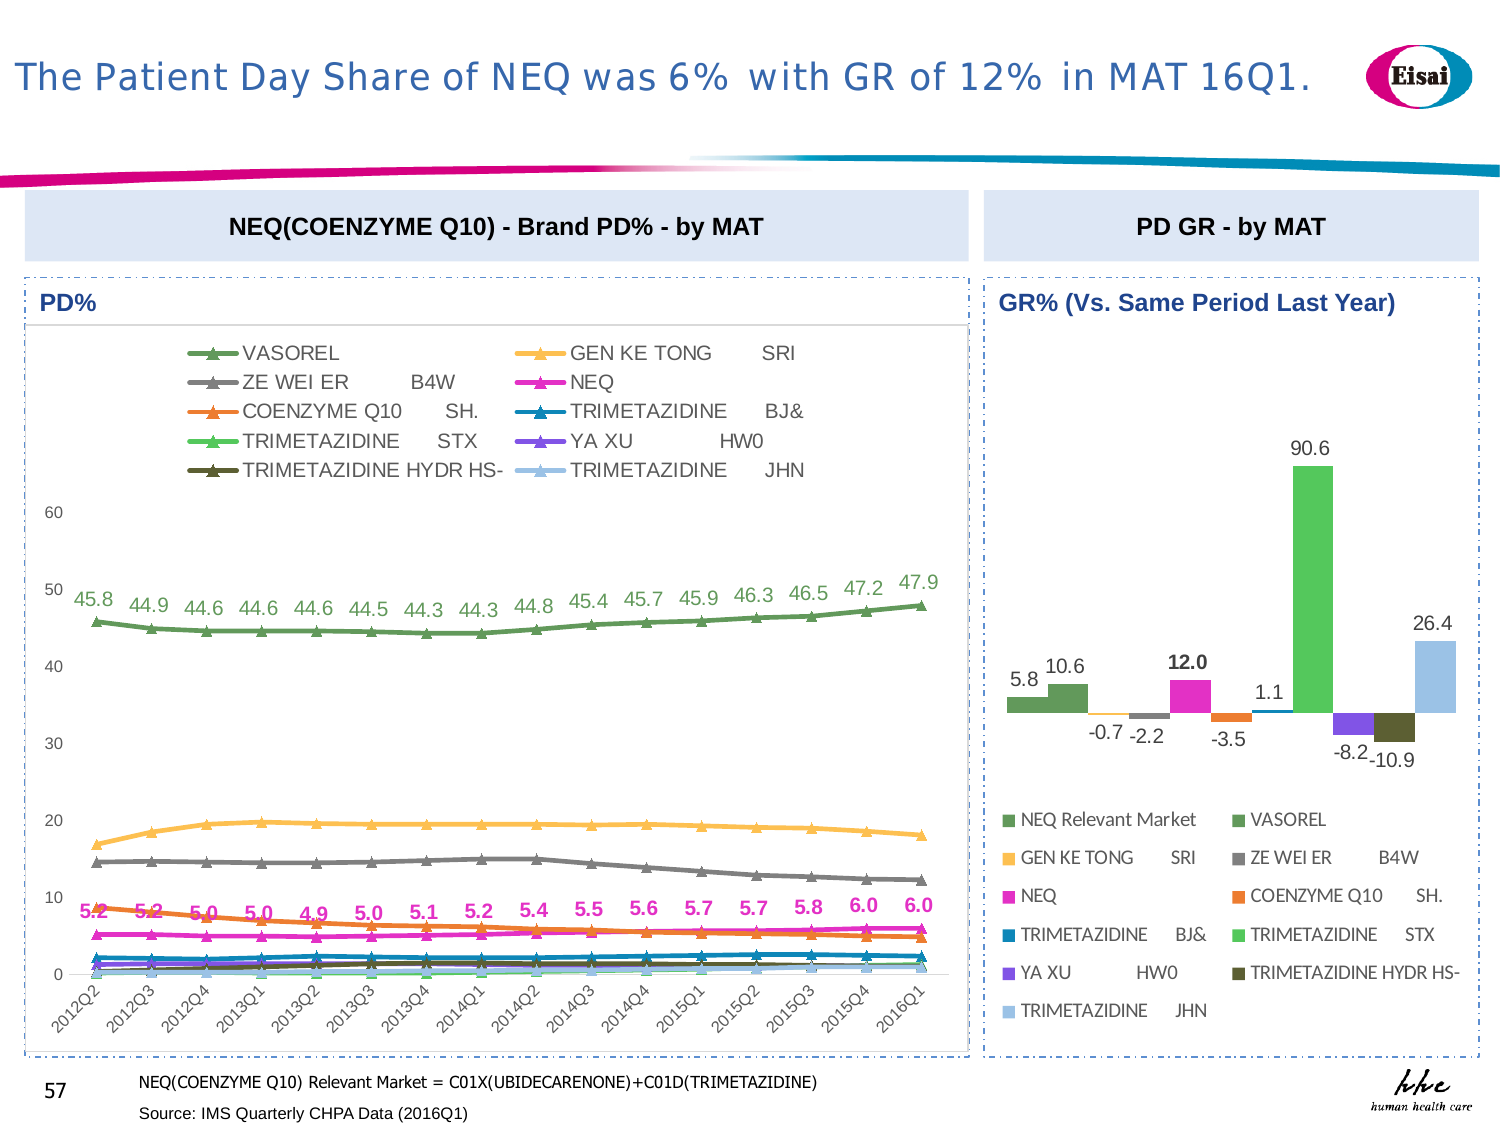

The Patient Day Share of NEQ was 6% with GR of 12% in MAT 16Q1.
NEQ(COENZYME Q10) - Brand PD% - by MAT
PD GR - by MAT

PD%
GR% (Vs. Same Period Last Year)

### Chart

| Category | VASOREL | GEN KE TONG        SRI | ZE WEI ER          B4W | NEQ | COENZYME Q10       SH. | TRIMETAZIDINE      BJ& | TRIMETAZIDINE      STX | YA XU              HW0 | TRIMETAZIDINE HYDR HS- | TRIMETAZIDINE      JHN |
|---|---|---|---|---|---|---|---|---|---|---|
| 2012Q2 | 45.8 | 16.9 | 14.6 | 5.2 | 8.7 | 2.2 | 0.2 | 1.3 | 0.4 | 0.3 |
| 2012Q3 | 44.9 | 18.5 | 14.7 | 5.2 | 8.1 | 2.1 | 0.3 | 1.4 | 0.6 | 0.3 |
| 2012Q4 | 44.6 | 19.5 | 14.6 | 5.0 | 7.5 | 2.0 | 0.3 | 1.4 | 0.8 | 0.3 |
| 2013Q1 | 44.6 | 19.8 | 14.5 | 5.0 | 7.0 | 2.2 | 0.2 | 1.4 | 1.0 | 0.3 |
| 2013Q2 | 44.6 | 19.6 | 14.5 | 4.9 | 6.7 | 2.4 | 0.2 | 1.4 | 1.2 | 0.4 |
| 2013Q3 | 44.5 | 19.5 | 14.6 | 5.0 | 6.4 | 2.3 | 0.2 | 1.4 | 1.4 | 0.4 |
| 2013Q4 | 44.3 | 19.5 | 14.8 | 5.1 | 6.3 | 2.2 | 0.2 | 1.4 | 1.5 | 0.5 |
| 2014Q1 | 44.3 | 19.5 | 15.0 | 5.2 | 6.2 | 2.2 | 0.3 | 1.3 | 1.5 | 0.5 |
| 2014Q2 | 44.8 | 19.5 | 15.0 | 5.4 | 5.9 | 2.2 | 0.4 | 1.2 | 1.4 | 0.6 |
| 2014Q3 | 45.4 | 19.4 | 14.4 | 5.5 | 5.8 | 2.3 | 0.5 | 1.2 | 1.4 | 0.6 |
| 2014Q4 | 45.7 | 19.5 | 13.9 | 5.6 | 5.5 | 2.4 | 0.6 | 1.1 | 1.4 | 0.7 |
| 2015Q1 | 45.9 | 19.3 | 13.4 | 5.7 | 5.4 | 2.5 | 0.7 | 1.2 | 1.3 | 0.8 |
| 2015Q2 | 46.3 | 19.1 | 12.9 | 5.7 | 5.3 | 2.6 | 0.9 | 1.2 | 1.3 | 0.8 |
| 2015Q3 | 46.5 | 19.0 | 12.7 | 5.8 | 5.2 | 2.6 | 1.0 | 1.2 | 1.2 | 1.0 |
| 2015Q4 | 47.2 | 18.6 | 12.4 | 6.0 | 5.0 | 2.5 | 1.2 | 1.1 | 1.1 | 1.0 |
| 2016Q1 | 47.9 | 18.1 | 12.3 | 6.0 | 4.9 | 2.4 | 1.3 | 1.1 | 1.1 | 1.0 |

### Chart

| Category |  |  |  |  |  |  |  |  |  |  |  |
|---|---|---|---|---|---|---|---|---|---|---|---|
NEQ(COENZYME Q10) Relevant Market = C01X(UBIDECARENONE)+C01D(TRIMETAZIDINE)
57
Source: IMS Quarterly CHPA Data (2016Q1)